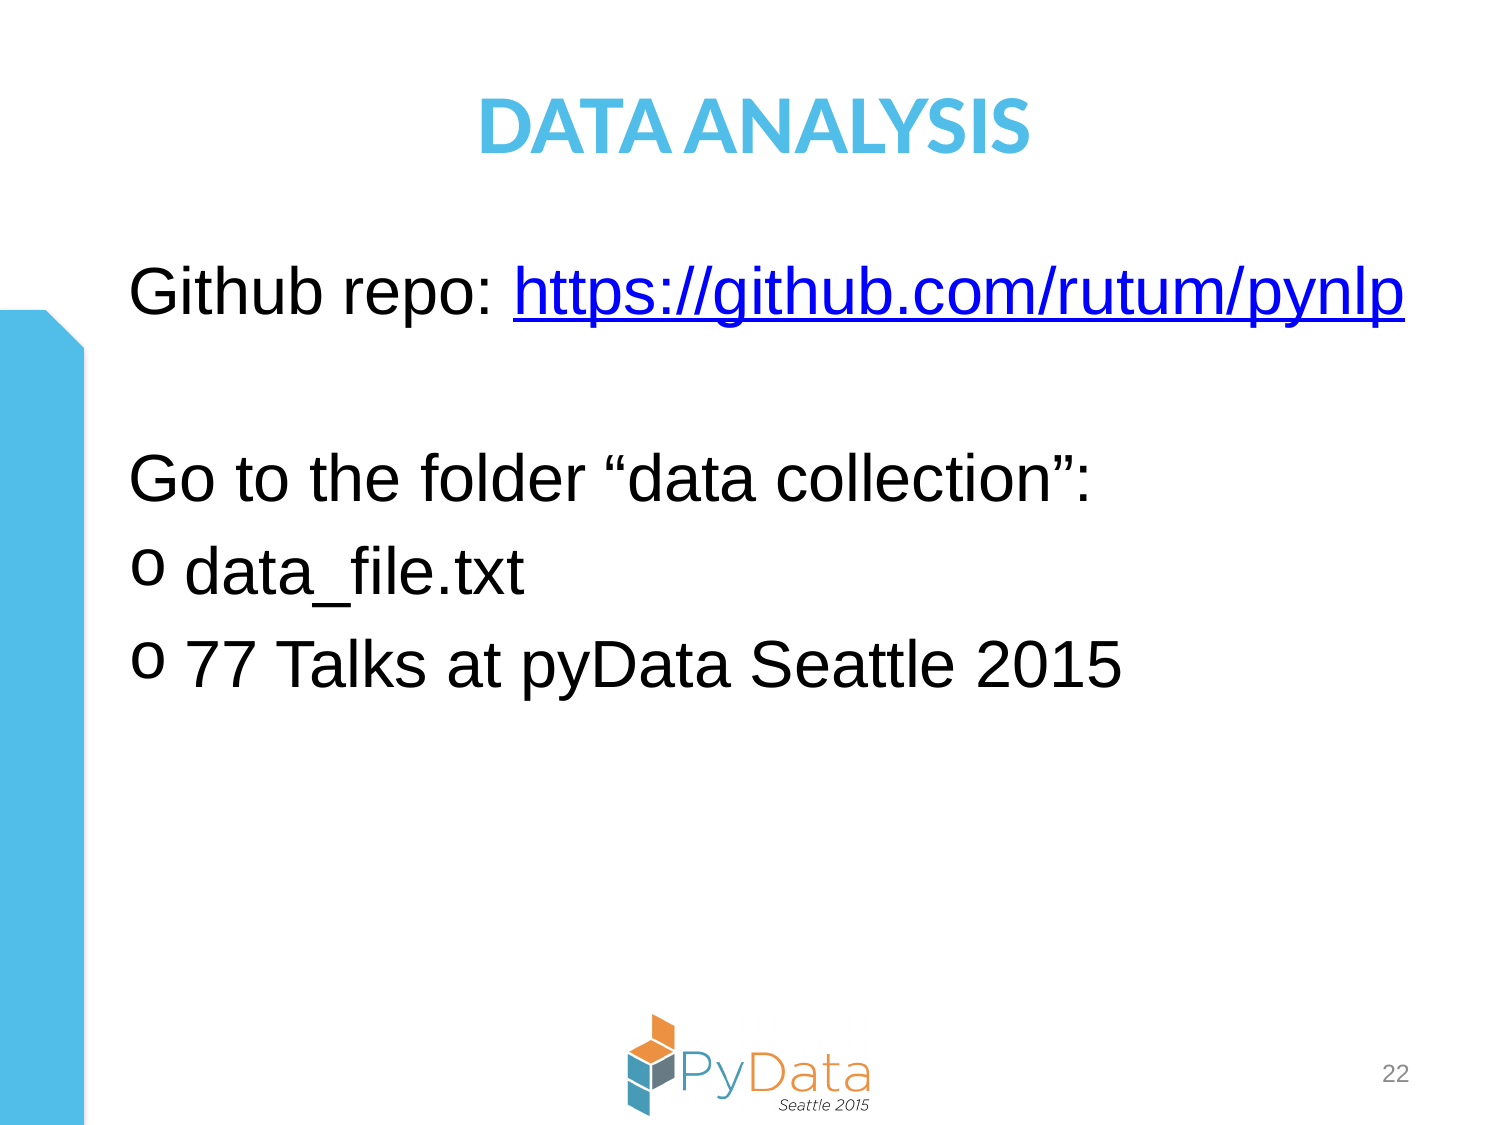

# Data Analysis
Github repo: https://github.com/rutum/pynlp

Go to the folder “data collection”:
data_file.txt
77 Talks at pyData Seattle 2015

22